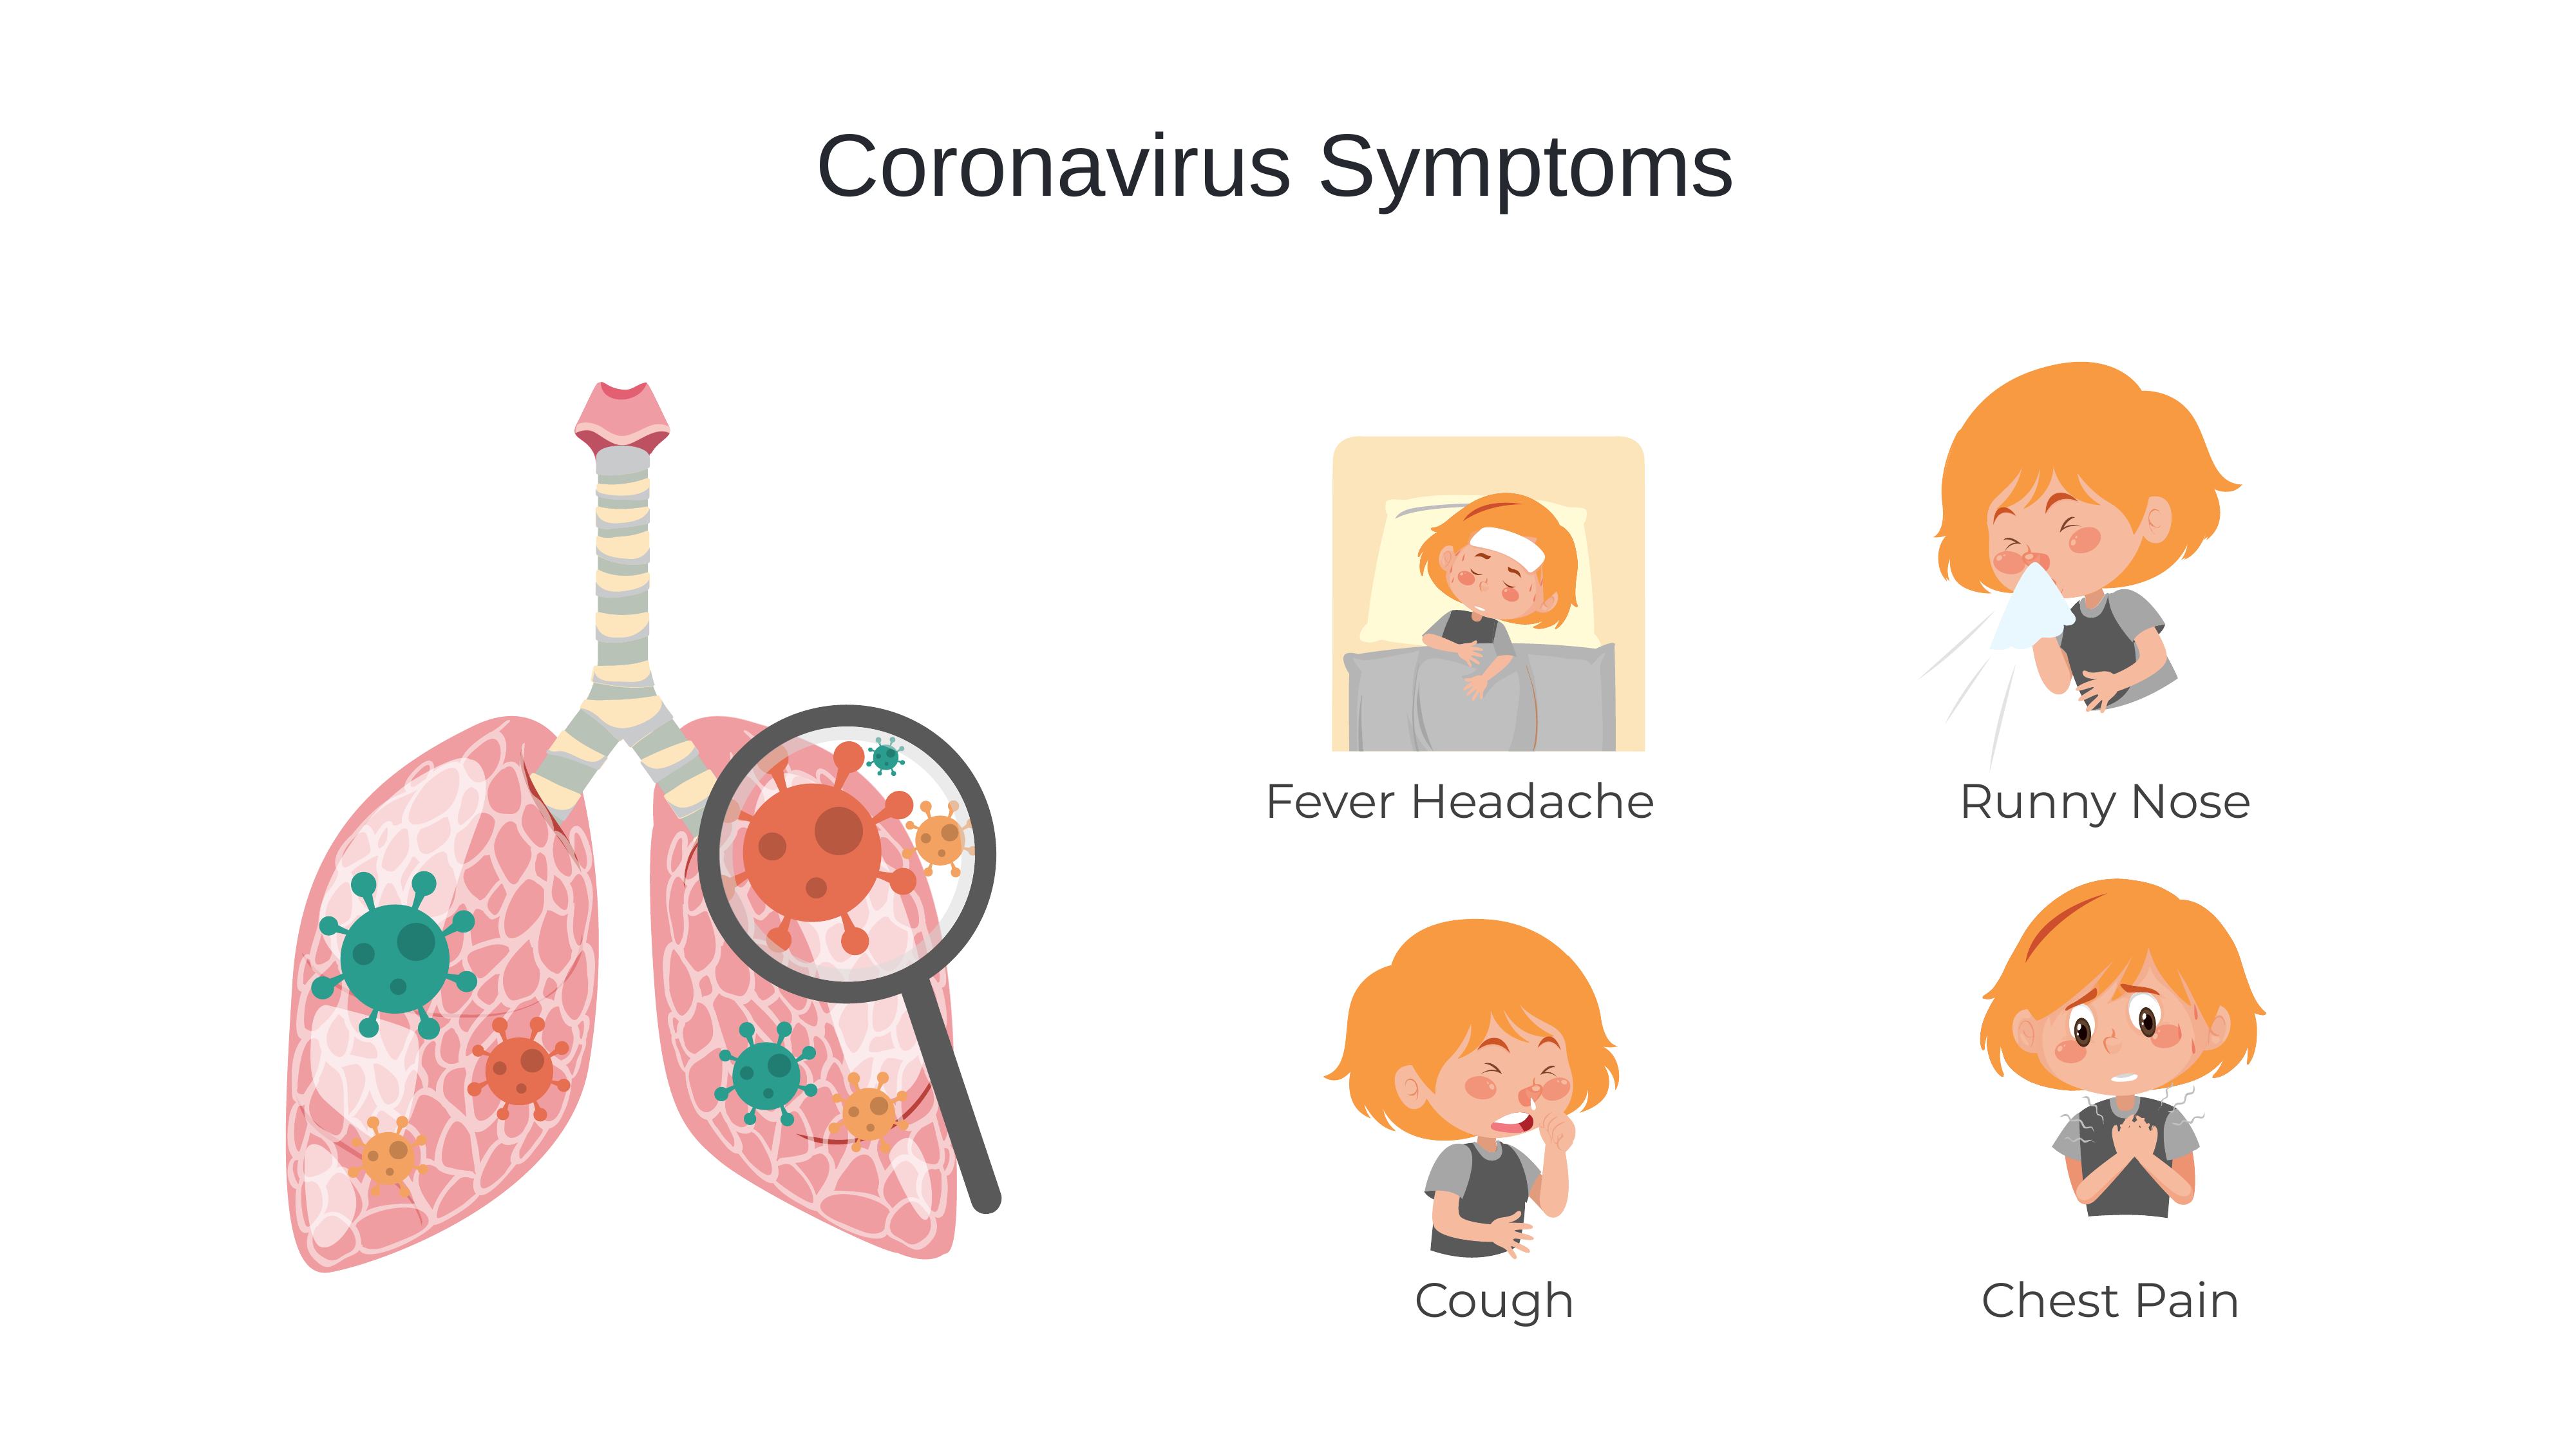

Coronavirus Symptoms

Fever Headache
Runny Nose

Cough
Chest Pain